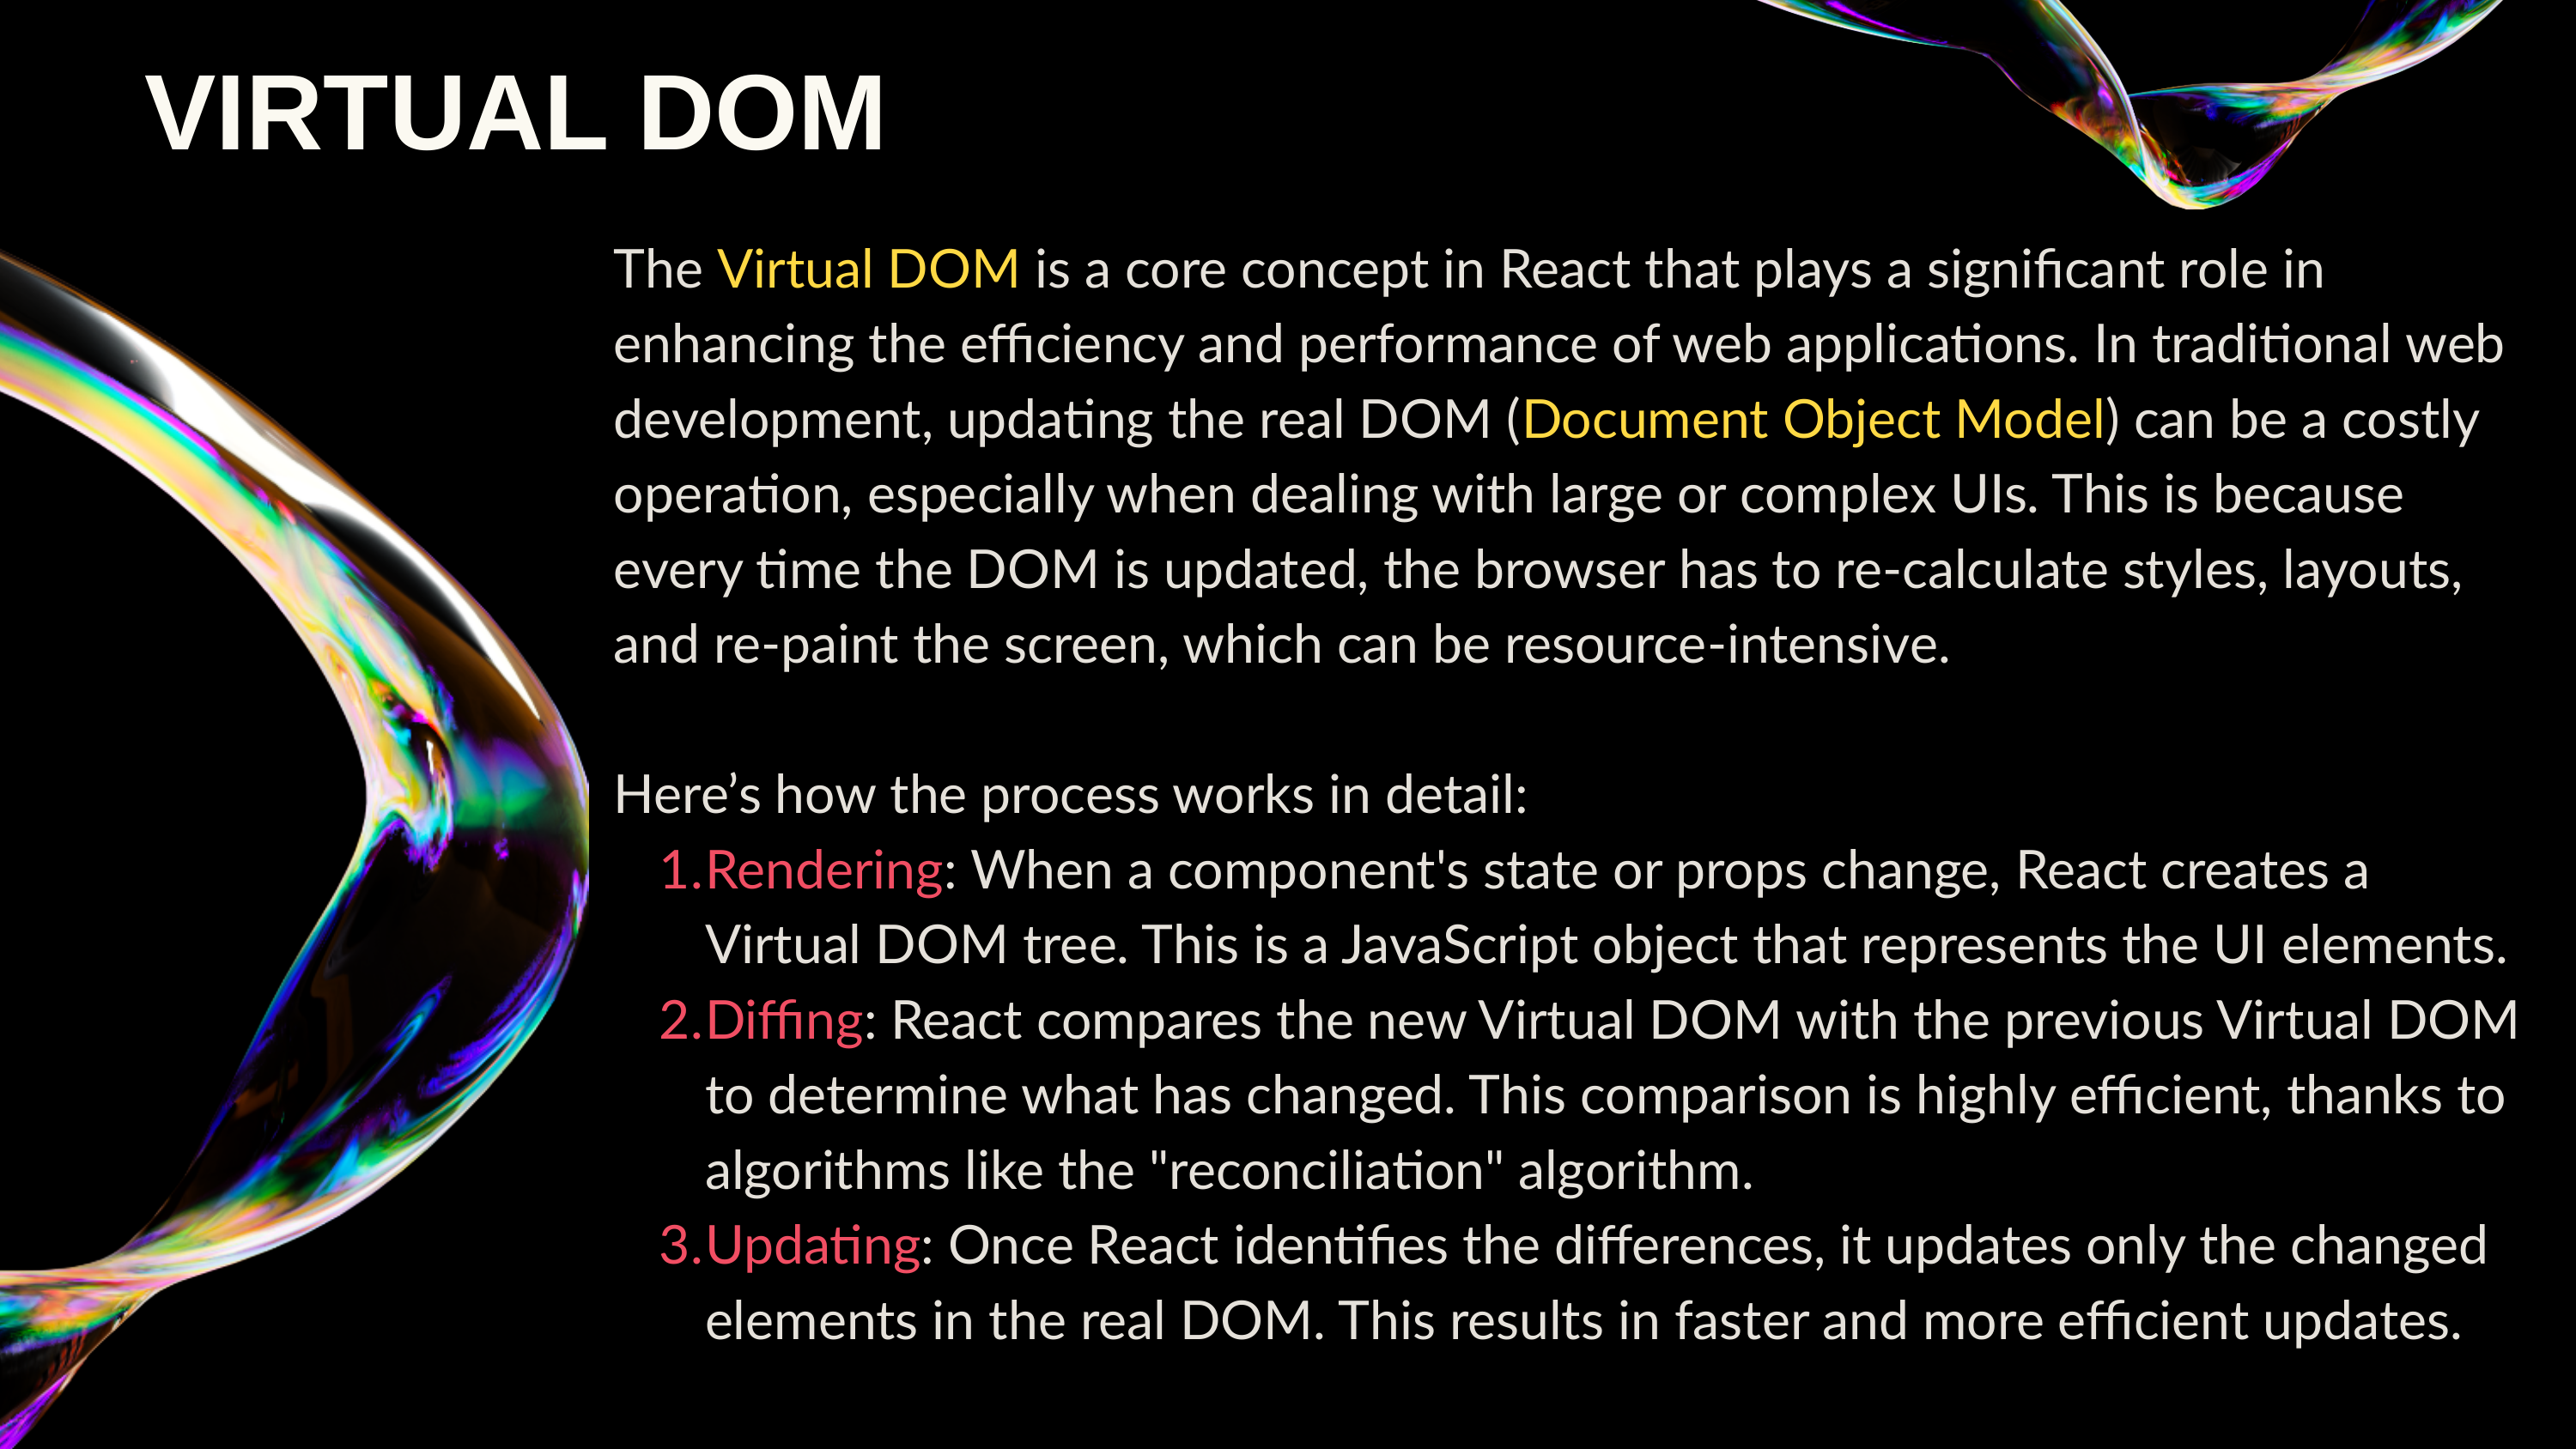

VIRTUAL DOM

The Virtual DOM is a core concept in React that plays a significant role in enhancing the efficiency and performance of web applications. In traditional web development, updating the real DOM (Document Object Model) can be a costly operation, especially when dealing with large or complex UIs. This is because every time the DOM is updated, the browser has to re-calculate styles, layouts, and re-paint the screen, which can be resource-intensive.

Here’s how the process works in detail:
Rendering: When a component's state or props change, React creates a Virtual DOM tree. This is a JavaScript object that represents the UI elements.
Diffing: React compares the new Virtual DOM with the previous Virtual DOM to determine what has changed. This comparison is highly efficient, thanks to algorithms like the "reconciliation" algorithm.
Updating: Once React identifies the differences, it updates only the changed elements in the real DOM. This results in faster and more efficient updates.